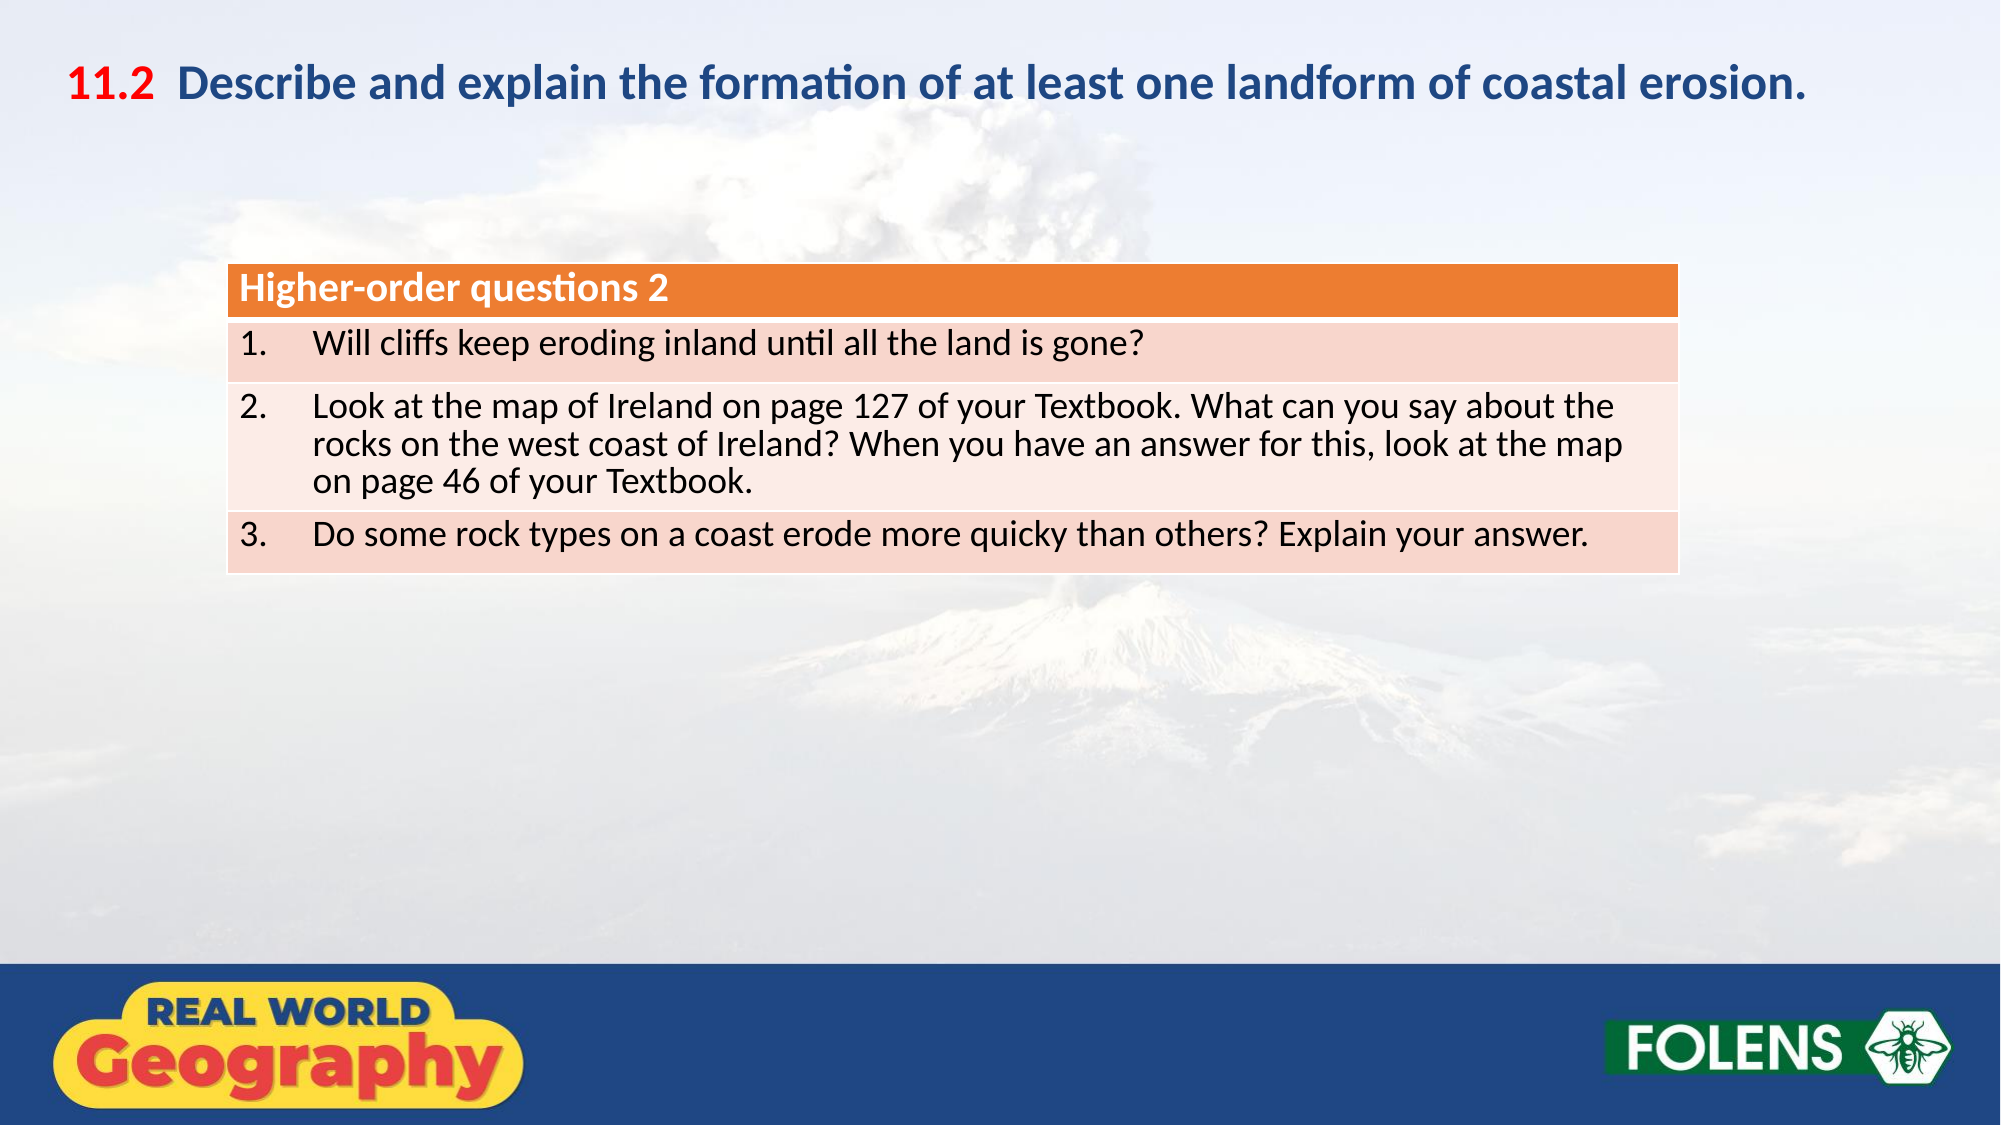

11.2  Describe and explain the formation of at least one landform of coastal erosion.
| Higher-order questions 2 |
| --- |
| 1. Will cliffs keep eroding inland until all the land is gone? |
| 2. Look at the map of Ireland on page 127 of your Textbook. What can you say about the rocks on the west coast of Ireland? When you have an answer for this, look at the map on page 46 of your Textbook. |
| 3. Do some rock types on a coast erode more quicky than others? Explain your answer. |